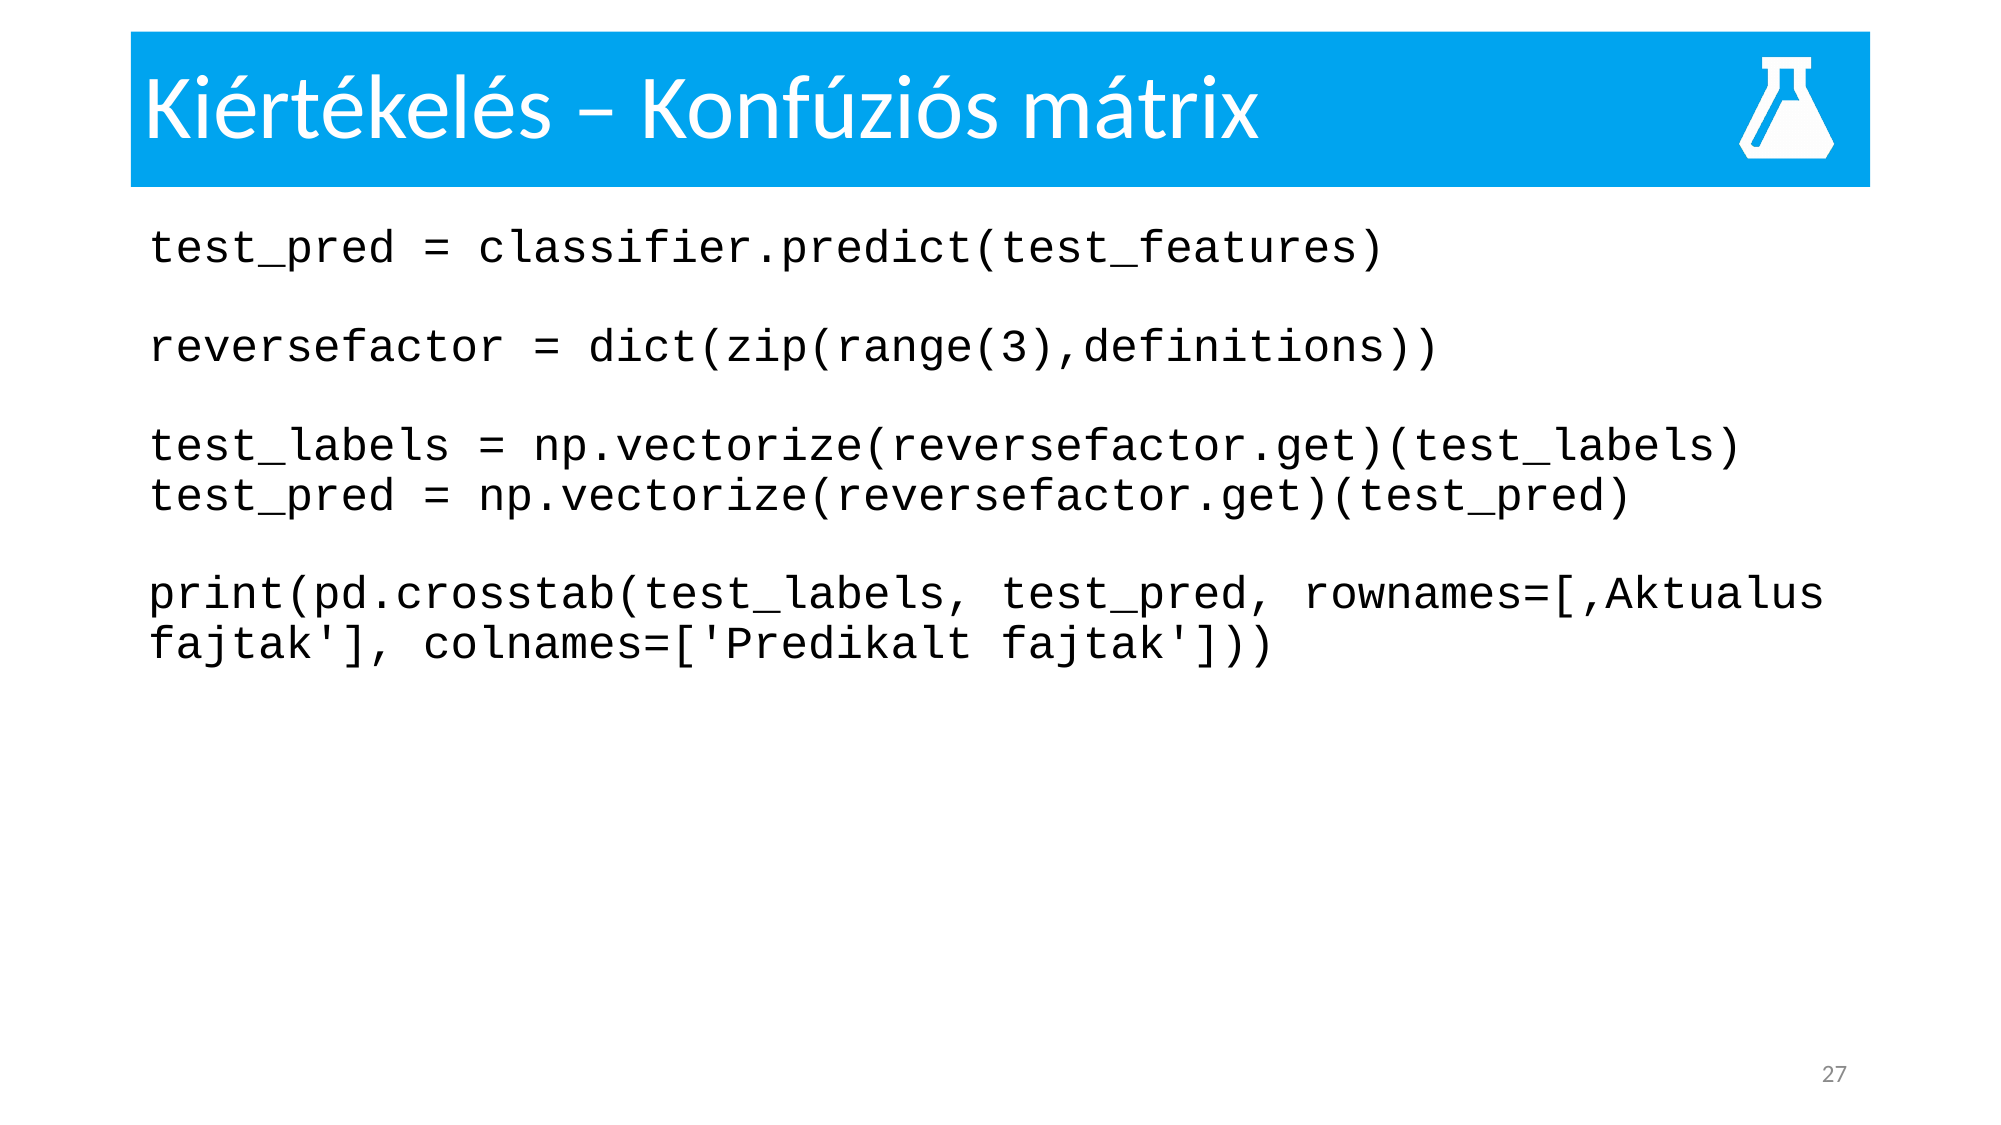

# Kiértékelés – Konfúziós mátrix
test_pred = classifier.predict(test_features)

reversefactor = dict(zip(range(3),definitions))

test_labels = np.vectorize(reversefactor.get)(test_labels)
test_pred = np.vectorize(reversefactor.get)(test_pred)

print(pd.crosstab(test_labels, test_pred, rownames=[‚Aktualus fajtak'], colnames=['Predikalt fajtak']))
27